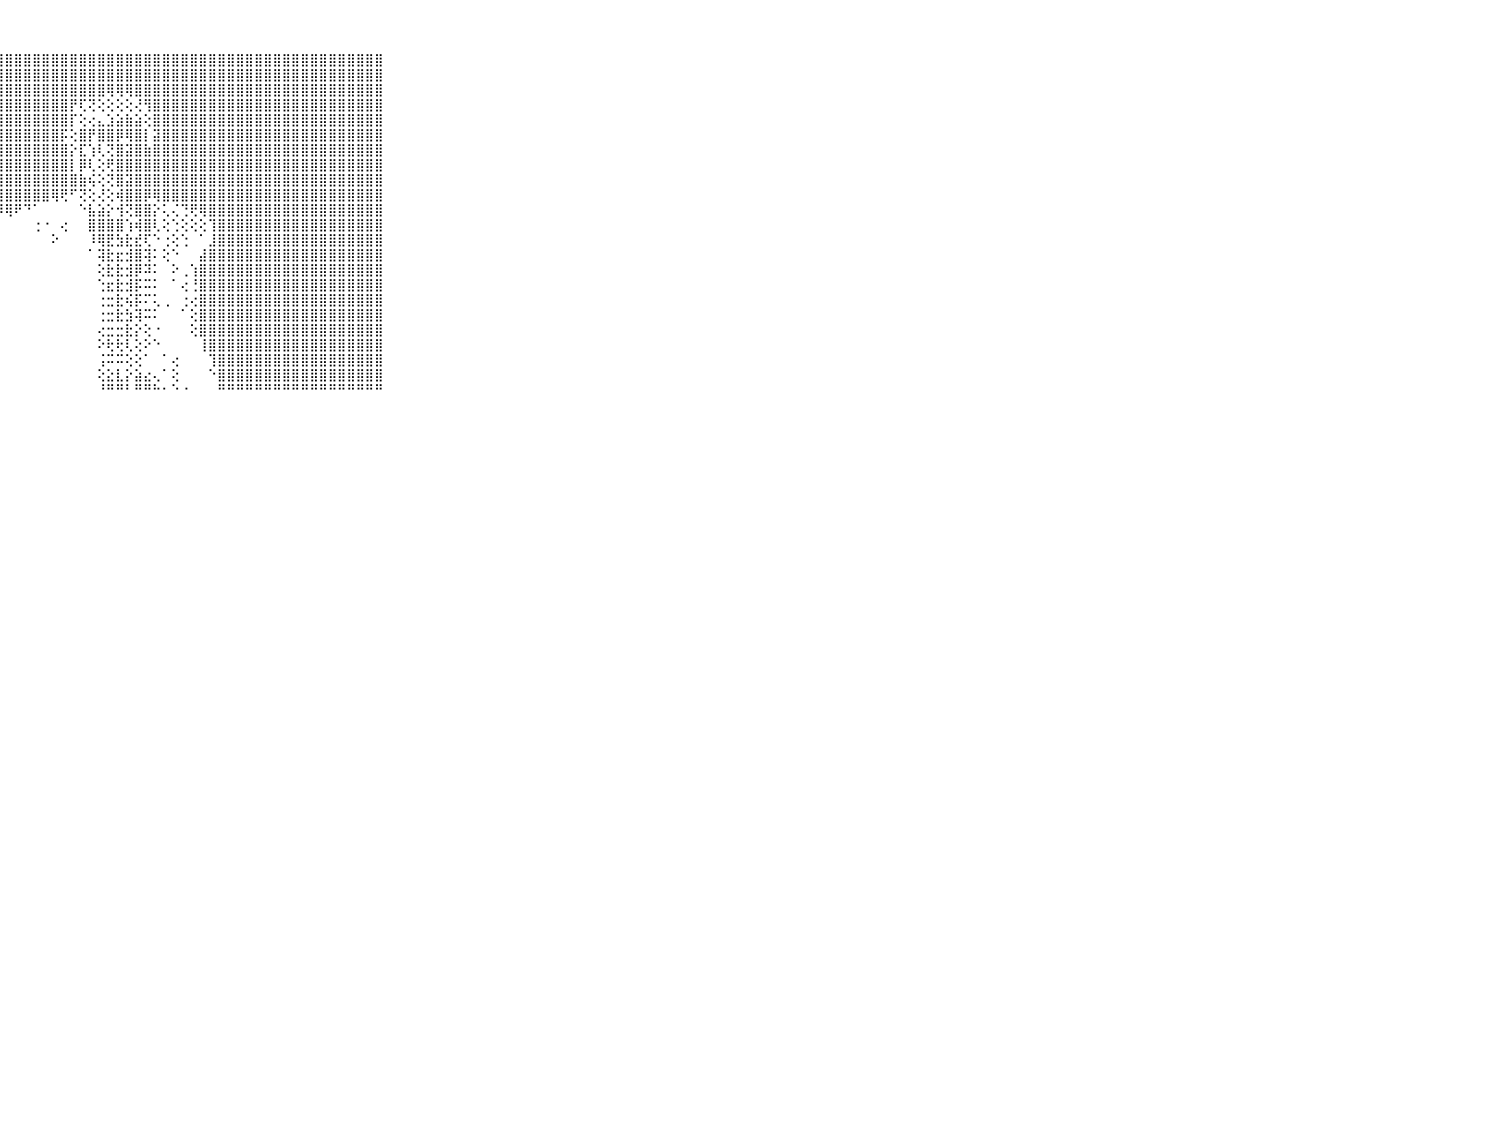

⠀⠀⠀⠀⠀⠀⠀⠀⠀⠀⠀⣿⣿⣿⣿⣿⣿⣿⣿⣿⣿⣿⣿⣿⣿⣿⣿⣿⣿⣿⣿⣿⣿⣿⣿⣿⣿⣿⣿⣿⣿⣿⣿⣿⣿⣿⣿⣿⣿⣿⣿⣿⣿⣿⣿⣿⣿⣿⣿⣿⣿⣿⣿⣿⣿⣿⣿⣿⣿⠀⠀⠀⠀⠀⠀⠀⠀⠀⠀⠀⠀
⠀⠀⠀⠀⠀⠀⠀⠀⠀⠀⠀⣿⣿⣿⣿⣿⣿⣿⣿⣿⣿⣿⣿⣿⣿⣿⣿⣿⣿⣿⣿⣿⣿⣿⣿⣿⣿⣿⣿⣿⣿⣿⣿⣿⣿⣿⣿⣿⣿⣿⣿⣿⣿⣿⣿⣿⣿⣿⣿⣿⣿⣿⣿⣿⣿⣿⣿⣿⣿⠀⠀⠀⠀⠀⠀⠀⠀⠀⠀⠀⠀
⠀⠀⠀⠀⠀⠀⠀⠀⠀⠀⠀⣿⣿⣿⣿⣿⣿⣿⣿⣿⣿⣿⣿⣿⣿⣿⣿⣿⣿⣿⣿⣿⣿⣿⣿⣿⣿⣿⣿⢿⢿⢿⣿⣿⣿⣿⣿⣿⣿⣿⣿⣿⣿⣿⣿⣿⣿⣿⣿⣿⣿⣿⣿⣿⣿⣿⣿⣿⣿⠀⠀⠀⠀⠀⠀⠀⠀⠀⠀⠀⠀
⠀⠀⠀⠀⠀⠀⠀⠀⠀⠀⠀⣿⣿⣿⣿⣿⣿⣿⣿⣿⣿⣿⣿⣿⣿⣿⣿⣿⣿⣿⣿⣿⣿⣿⣿⡟⢏⢝⢕⢕⢕⢕⢜⢻⣿⣿⣿⣿⣿⣿⣿⣿⣿⣿⣿⣿⣿⣿⣿⣿⣿⣿⣿⣿⣿⣿⣿⣿⣿⠀⠀⠀⠀⠀⠀⠀⠀⠀⠀⠀⠀
⠀⠀⠀⠀⠀⠀⠀⠀⠀⠀⠀⣿⣿⣿⣿⣿⣿⣿⣿⣿⣿⣿⣿⣿⣿⣿⣿⣿⣿⣿⣿⣿⣿⣿⣿⡏⢕⢔⣄⣱⣵⣷⣵⢕⣿⣿⣿⣿⣿⣿⣿⣿⣿⣿⣿⣿⣿⣿⣿⣿⣿⣿⣿⣿⣿⣿⣿⣿⣿⠀⠀⠀⠀⠀⠀⠀⠀⠀⠀⠀⠀
⠀⠀⠀⠀⠀⠀⠀⠀⠀⠀⠀⣿⣿⣿⣿⣿⣿⣿⣿⣿⣿⣿⣿⣿⣿⣿⣿⣿⣿⣿⣿⣿⣿⣿⡯⢕⣿⡟⣿⣿⡿⢿⣿⡇⣽⣿⣿⣿⣿⣿⣿⣿⣿⣿⣿⣿⣿⣿⣿⣿⣿⣿⣿⣿⣿⣿⣿⣿⣿⠀⠀⠀⠀⠀⠀⠀⠀⠀⠀⠀⠀
⠀⠀⠀⠀⠀⠀⠀⠀⠀⠀⠀⣿⣿⣿⣿⣿⣿⣿⣿⣿⣿⣿⣿⣿⣿⣿⣿⣿⣿⣿⣿⣿⣿⣿⣿⡕⣏⢱⢇⢝⣿⣽⣿⣷⣿⣿⣿⣿⣿⣿⣿⣿⣿⣿⣿⣿⣿⣿⣿⣿⣿⣿⣿⣿⣿⣿⣿⣿⣿⠀⠀⠀⠀⠀⠀⠀⠀⠀⠀⠀⠀
⠀⠀⠀⠀⠀⠀⠀⠀⠀⠀⠀⣿⣿⣿⣿⣿⣿⣿⣿⣿⣿⣿⣿⣿⣿⣿⣿⣿⣿⣿⣿⣿⣿⣿⣿⡇⡿⢇⢕⢟⣿⣿⣿⣿⣿⣿⣿⣿⣿⣿⣿⣿⣿⣿⣿⣿⣿⣿⣿⣿⣿⣿⣿⣿⣿⣿⣿⣿⣿⠀⠀⠀⠀⠀⠀⠀⠀⠀⠀⠀⠀
⠀⠀⠀⠀⠀⠀⠀⠀⠀⠀⠀⣿⣿⣿⣿⣿⣿⣿⣿⣿⣿⣿⣿⣿⣿⣿⣿⣿⣿⣿⣿⣿⣿⣿⣿⣿⣷⢮⢕⢝⣿⣽⣿⣿⣿⣿⣿⣿⣿⣿⣿⣿⣿⣿⣿⣿⣿⣿⣿⣿⣿⣿⣿⣿⣿⣿⣿⣿⣿⠀⠀⠀⠀⠀⠀⠀⠀⠀⠀⠀⠀
⠀⠀⠀⠀⠀⠀⠀⠀⠀⠀⠀⣿⣿⣿⣿⣿⣿⣿⣿⣿⣿⣿⣿⣿⣿⣿⣿⣿⣿⣿⣿⣿⣿⢿⢟⠋⢝⢕⢜⢕⢾⣿⣿⡿⢿⣿⣿⣿⣿⣿⣿⣿⣿⣿⣿⣿⣿⣿⣿⣿⣿⣿⣿⣿⣿⣿⣿⣿⣿⠀⠀⠀⠀⠀⠀⠀⠀⠀⠀⠀⠀
⠀⠀⠀⠀⠀⠀⠀⠀⠀⠀⠀⣿⣿⣿⣿⣿⣿⣿⣿⣿⣿⣿⣿⣿⣿⣿⣿⡿⢿⠟⠙⠁⠀⠀⠀⠀⠑⣧⣵⡕⢺⢝⣿⣿⡕⢅⢌⢙⢟⢿⣿⣿⣿⣿⣿⣿⣿⣿⣿⣿⣿⣿⣿⣿⣿⣿⣿⣿⣿⠀⠀⠀⠀⠀⠀⠀⠀⠀⠀⠀⠀
⠀⠀⠀⠀⠀⠀⠀⠀⠀⠀⠀⣿⣿⣿⣿⣿⣿⣿⣿⣿⣿⣿⣿⣿⣿⣿⢇⠀⠀⠀⠀⢐⠐⠀⢔⠀⠀⣿⣿⣿⣿⢱⢾⣿⢇⢕⢑⢕⢕⢕⢹⣿⣿⣿⣿⣿⣿⣿⣿⣿⣿⣿⣿⣿⣿⣿⣿⣿⣿⠀⠀⠀⠀⠀⠀⠀⠀⠀⠀⠀⠀
⠀⠀⠀⠀⠀⠀⠀⠀⠀⠀⠀⣿⣿⣿⣿⣿⣿⣿⣿⣿⣿⣿⣿⣿⣿⠏⠀⠀⠀⠀⠀⠀⠀⠕⠀⠀⠀⠸⢿⣟⣳⣗⣞⢏⠑⢐⢕⢑⠀⠁⣸⣿⣿⣿⣿⣿⣿⣿⣿⣿⣿⣿⣿⣿⣿⣿⣿⣿⣿⠀⠀⠀⠀⠀⠀⠀⠀⠀⠀⠀⠀
⠀⠀⠀⠀⠀⠀⠀⠀⠀⠀⠀⣿⣿⣿⣿⣿⣿⣿⣿⣿⣿⣿⣿⣿⣿⡆⠀⠀⠀⠀⠀⠀⠀⠀⠀⠀⠀⠁⢽⣗⣖⣺⣿⢽⠅⢕⠑⠀⠀⣼⣿⣿⣿⣿⣿⣿⣿⣿⣿⣿⣿⣿⣿⣿⣿⣿⣿⣿⣿⠀⠀⠀⠀⠀⠀⠀⠀⠀⠀⠀⠀
⠀⠀⠀⠀⠀⠀⠀⠀⠀⠀⠀⣿⣿⣿⣿⣿⣿⣿⣿⣿⣿⣿⣿⡿⠏⠀⠀⠀⠀⠀⠀⠀⠀⠀⠀⠀⠀⠀⢕⣗⣗⣺⡿⠽⠅⠀⠕⢀⢱⣿⣿⣿⣿⣿⣿⣿⣿⣿⣿⣿⣿⣿⣿⣿⣿⣿⣿⣿⣿⠀⠀⠀⠀⠀⠀⠀⠀⠀⠀⠀⠀
⠀⠀⠀⠀⠀⠀⠀⠀⠀⠀⠀⣿⣿⣿⣿⣿⣿⣿⣿⣿⣿⣿⢏⠕⠀⠀⠀⠀⠀⠀⠀⠀⠀⠀⠀⠀⠀⠀⢑⣖⣗⣺⡯⠭⠅⠀⠁⢔⢘⣿⣿⣿⣿⣿⣿⣿⣿⣿⣿⣿⣿⣿⣿⣿⣿⣿⣿⣿⣿⠀⠀⠀⠀⠀⠀⠀⠀⠀⠀⠀⠀
⠀⠀⠀⠀⠀⠀⠀⠀⠀⠀⠀⣿⣿⣿⣿⣿⣿⣿⣿⣿⣿⡿⠑⠀⠀⠀⠀⠀⠀⠀⠀⠀⠀⠀⠀⠀⠀⠀⢐⣒⣗⢮⡯⠍⢅⢀⠀⢐⢔⣿⣿⣿⣿⣿⣿⣿⣿⣿⣿⣿⣿⣿⣿⣿⣿⣿⣿⣿⣿⠀⠀⠀⠀⠀⠀⠀⠀⠀⠀⠀⠀
⠀⠀⠀⠀⠀⠀⠀⠀⠀⠀⠀⣿⣿⣿⣿⣿⣿⣿⣿⣿⣿⢇⠀⠀⠀⠀⠀⠀⠀⠀⠀⠀⠀⠀⠀⠀⠀⠀⢐⣒⣗⣳⢽⠭⠅⠀⠀⠁⢕⣿⣿⣿⣿⣿⣿⣿⣿⣿⣿⣿⣿⣿⣿⣿⣿⣿⣿⣿⣿⠀⠀⠀⠀⠀⠀⠀⠀⠀⠀⠀⠀
⠀⠀⠀⠀⠀⠀⠀⠀⠀⠀⠀⣿⣿⣿⣿⣿⣿⣿⣿⣿⣿⠕⠀⠀⠀⢠⣿⠀⠀⠀⠀⠀⠀⠀⠀⠀⠀⠀⢔⣒⣒⣗⡕⢕⠐⠀⠀⠀⢕⣿⣿⣿⣿⣿⣿⣿⣿⣿⣿⣿⣿⣿⣿⣿⣿⣿⣿⣿⣿⠀⠀⠀⠀⠀⠀⠀⠀⠀⠀⠀⠀
⠀⠀⠀⠀⠀⠀⠀⠀⠀⠀⠀⣿⣿⣿⣿⣿⣿⣿⣿⣿⣿⠀⠀⠀⠀⢕⣿⠀⠀⠀⠀⠀⠀⠀⠀⠀⠀⠀⠕⢗⢗⢇⢕⠕⠑⠀⠀⠀⠀⢸⣿⣿⣿⣿⣿⣿⣿⣿⣿⣿⣿⣿⣿⣿⣿⣿⣿⣿⣿⠀⠀⠀⠀⠀⠀⠀⠀⠀⠀⠀⠀
⠀⠀⠀⠀⠀⠀⠀⠀⠀⠀⠀⣿⣿⣿⣿⣿⣿⣿⣿⣿⣿⠀⠀⠀⠀⢱⡇⠀⠀⠀⠀⠀⠀⠀⠀⠀⠀⠀⢨⠭⠭⢕⢕⠁⠀⠁⢔⠀⠀⠀⢹⣿⣿⣿⣿⣿⣿⣿⣿⣿⣿⣿⣿⣿⣿⣿⣿⣿⣿⠀⠀⠀⠀⠀⠀⠀⠀⠀⠀⠀⠀
⠀⠀⠀⠀⠀⠀⠀⠀⠀⠀⠀⣿⣿⣿⣿⣿⣿⣿⣿⣿⣿⠀⠀⠀⠀⢸⢇⠀⠀⠀⠀⠀⠀⠀⠀⠀⠀⠀⢕⣕⣇⡕⣵⣔⢄⠁⢕⠀⠀⠀⠑⣿⣿⣿⣿⣿⣿⣿⣿⣿⣿⣿⣿⣿⣿⣿⣿⣿⣿⠀⠀⠀⠀⠀⠀⠀⠀⠀⠀⠀⠀
⠀⠀⠀⠀⠀⠀⠀⠀⠀⠀⠀⠛⠛⠛⠛⠛⠛⠛⠛⠛⠛⠑⠀⠀⠀⠘⠀⠀⠀⠀⠀⠀⠀⠀⠀⠀⠀⠀⠘⠛⠛⠃⠛⠛⠓⠂⠑⠐⠀⠀⠀⠛⠛⠛⠛⠛⠛⠛⠛⠛⠛⠛⠛⠛⠛⠛⠛⠛⠛⠀⠀⠀⠀⠀⠀⠀⠀⠀⠀⠀⠀